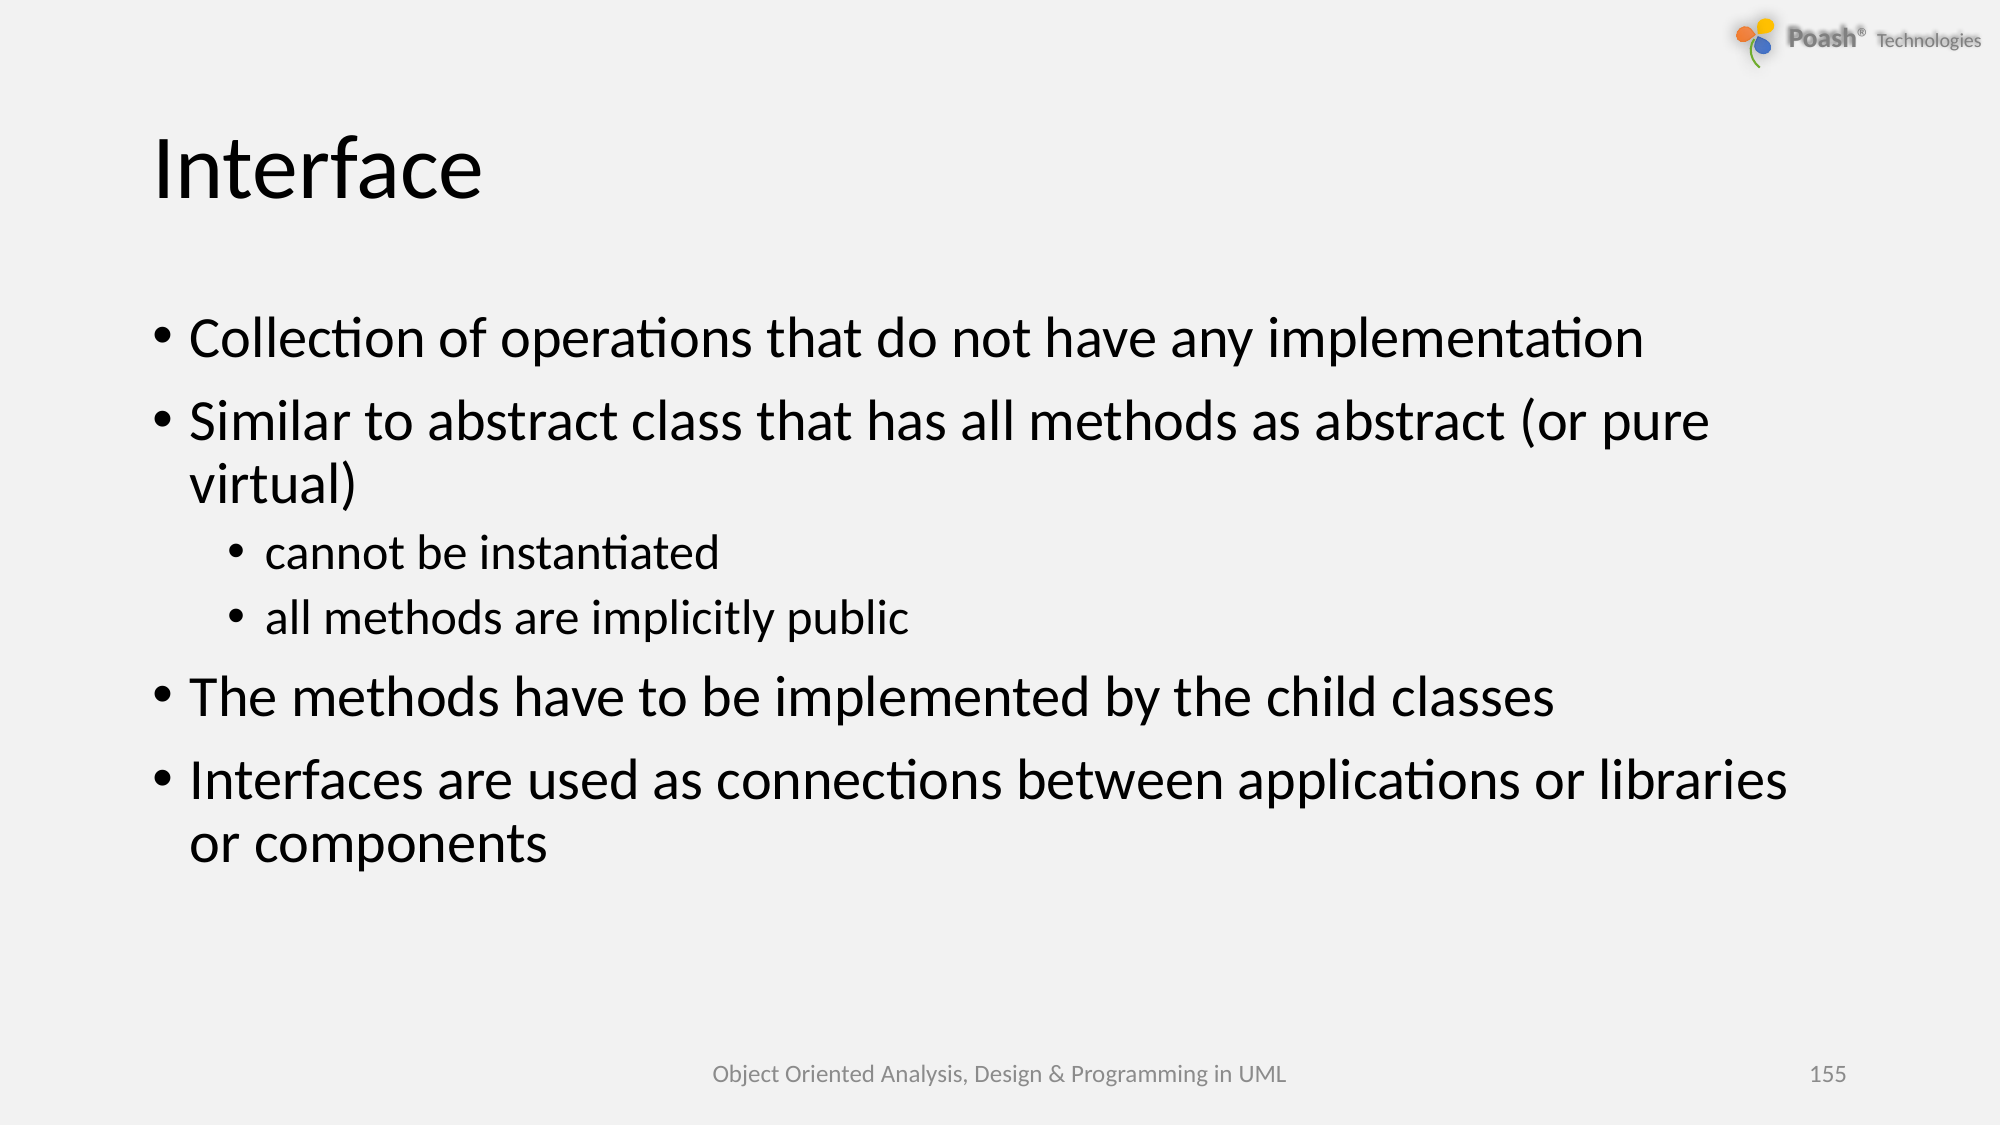

# Interface
Collection of operations that do not have any implementation
Similar to abstract class that has all methods as abstract (or pure virtual)
cannot be instantiated
all methods are implicitly public
The methods have to be implemented by the child classes
Interfaces are used as connections between applications or libraries or components
Object Oriented Analysis, Design & Programming in UML
155